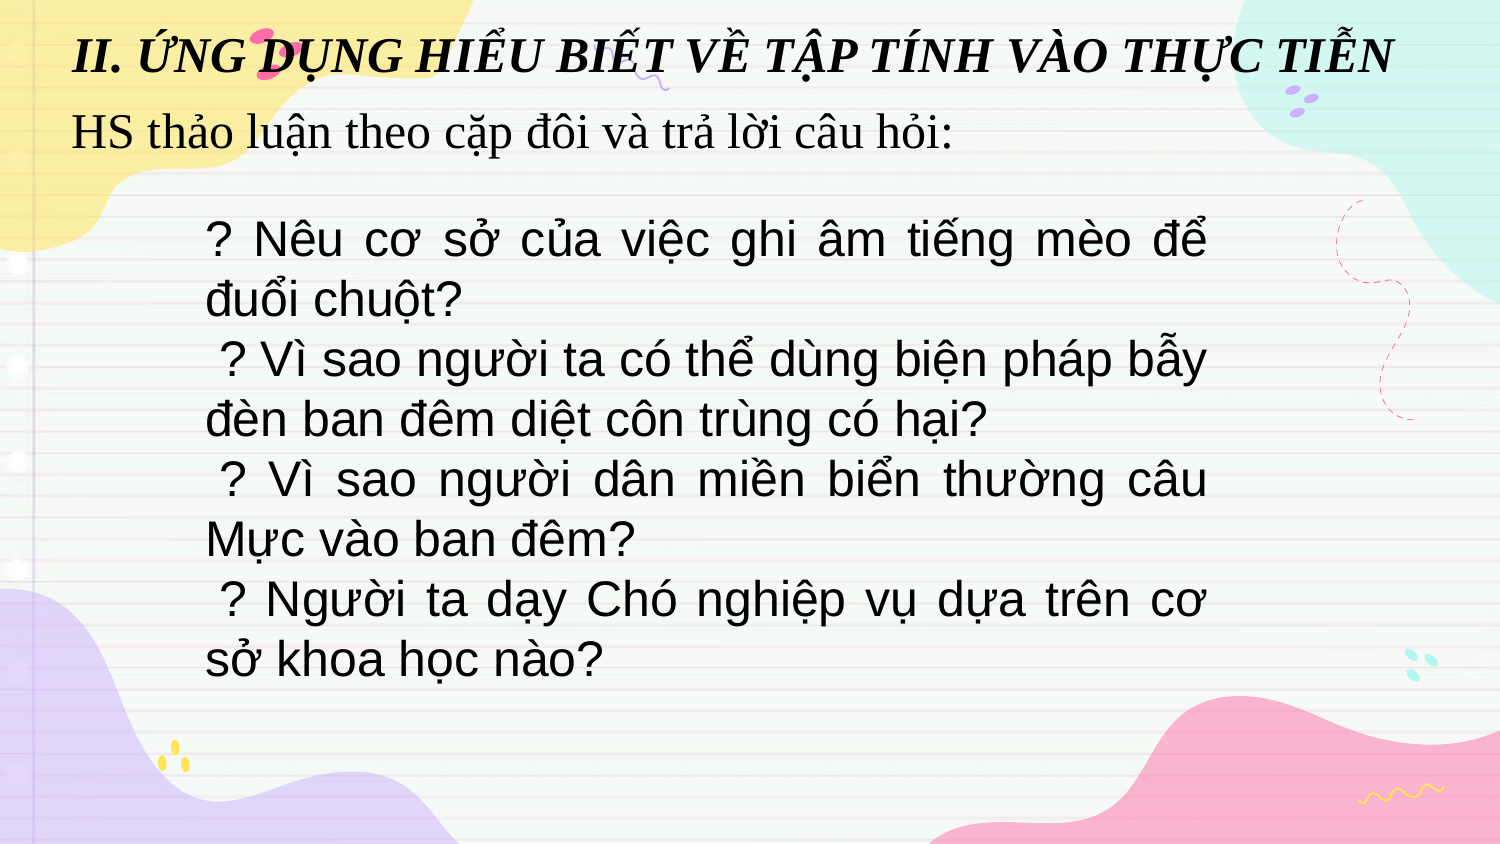

II. ỨNG DỤNG HIỂU BIẾT VỀ TẬP TÍNH VÀO THỰC TIỄN
HS thảo luận theo cặp đôi và trả lời câu hỏi:
? Nêu cơ sở của việc ghi âm tiếng mèo để đuổi chuột?
 ? Vì sao người ta có thể dùng biện pháp bẫy đèn ban đêm diệt côn trùng có hại?
 ? Vì sao người dân miền biển thường câu Mực vào ban đêm?
 ? Người ta dạy Chó nghiệp vụ dựa trên cơ sở khoa học nào?